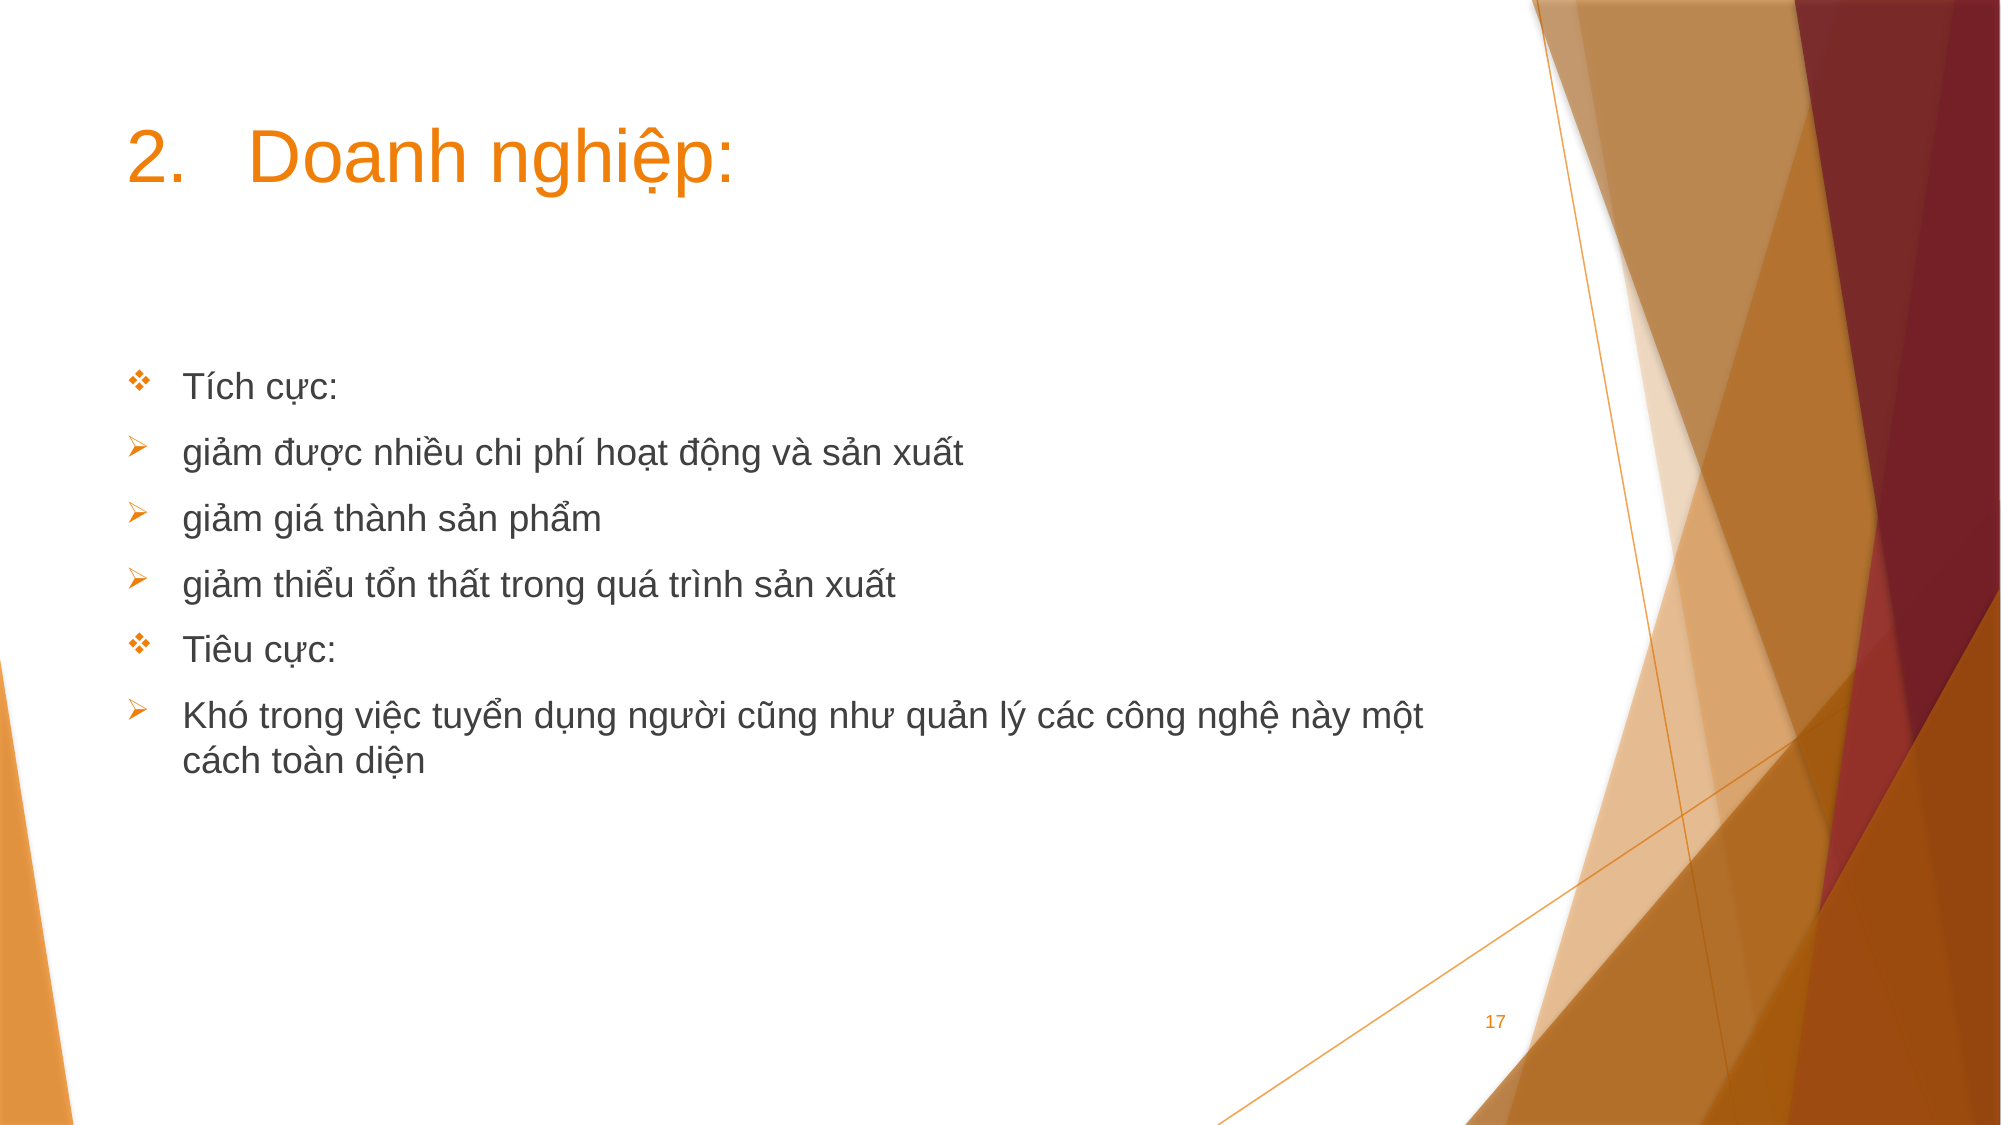

# Doanh nghiệp:
Tích cực:
giảm được nhiều chi phí hoạt động và sản xuất
giảm giá thành sản phẩm
giảm thiểu tổn thất trong quá trình sản xuất
Tiêu cực:
Khó trong việc tuyển dụng người cũng như quản lý các công nghệ này một cách toàn diện

17